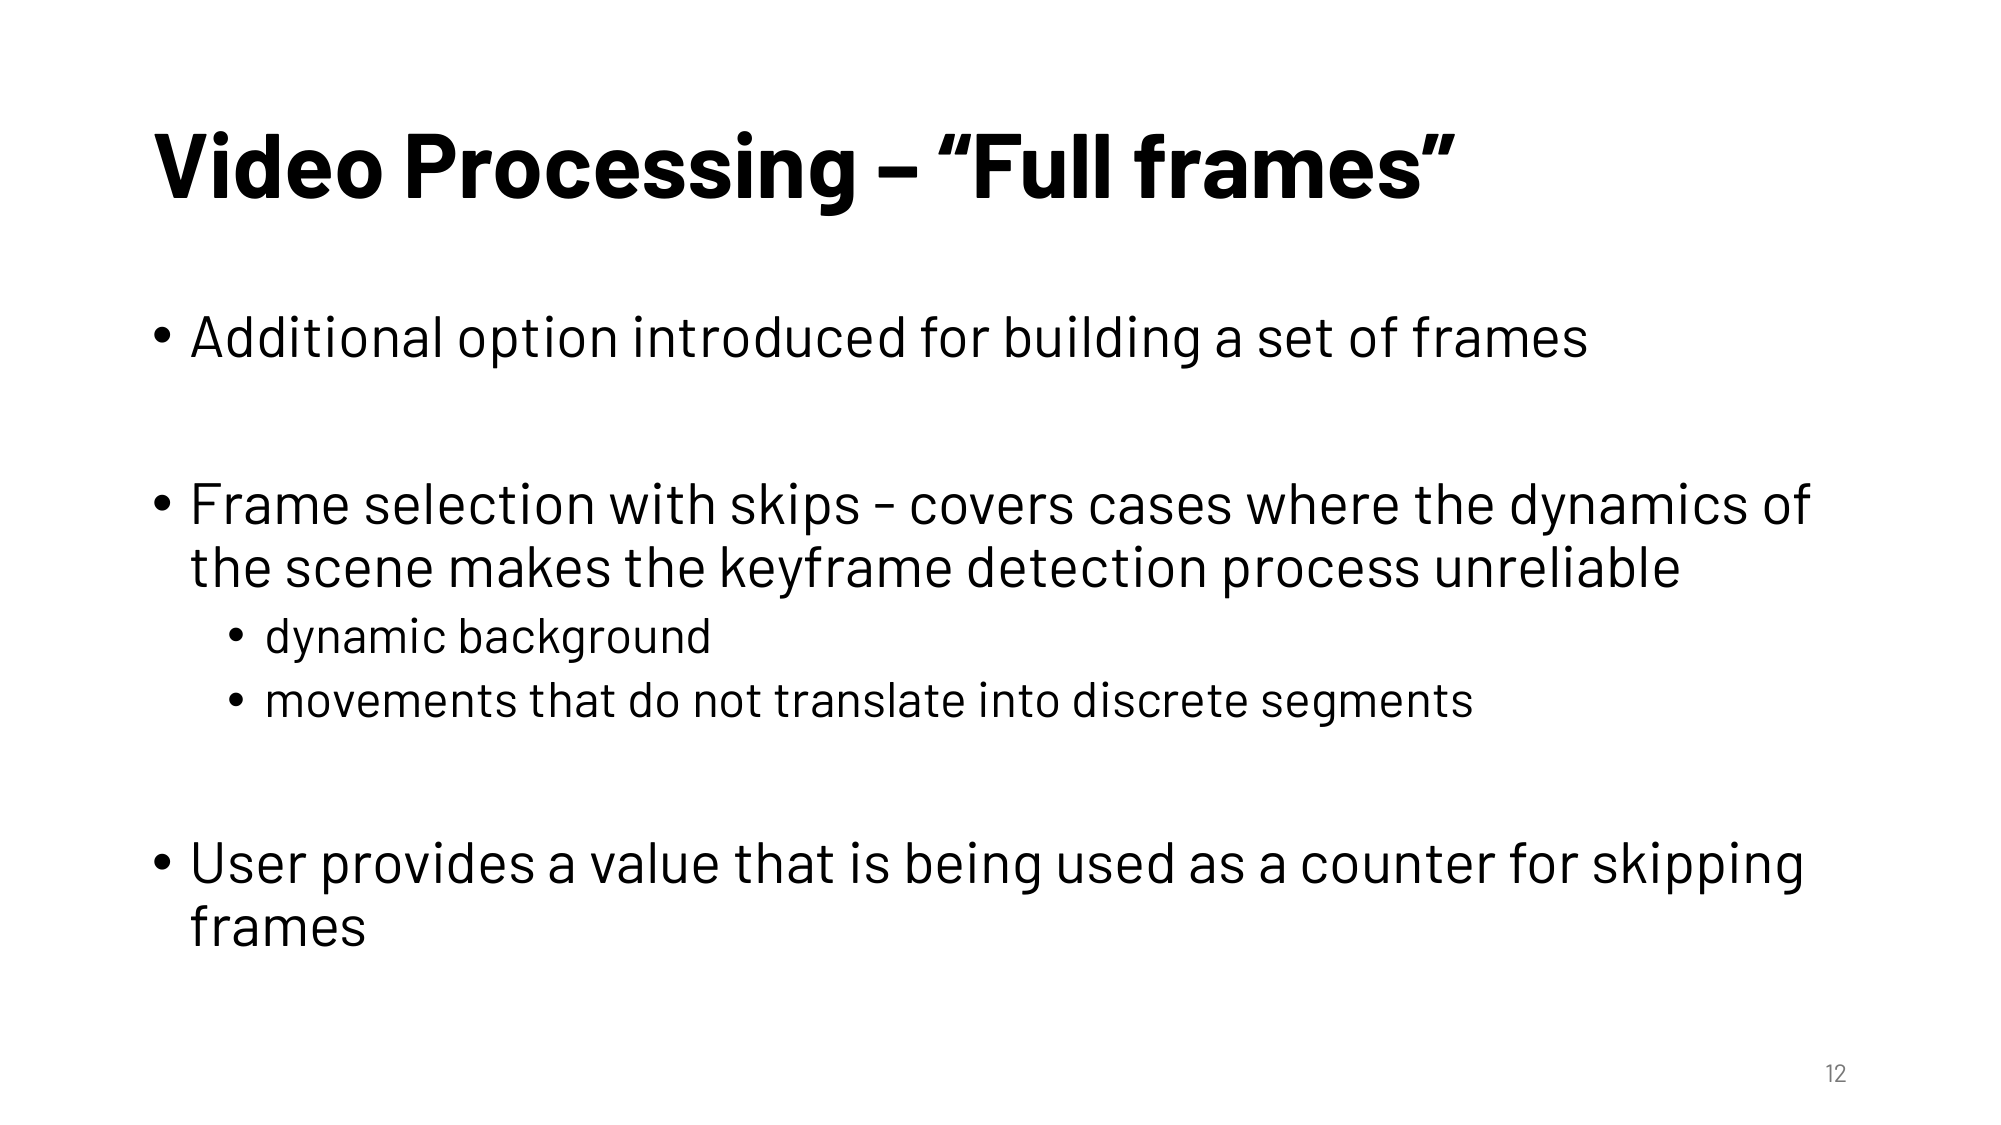

# Video Processing – “Full frames”
Additional option introduced for building a set of frames

Frame selection with skips - covers cases where the dynamics of the scene makes the keyframe detection process unreliable
dynamic background
movements that do not translate into discrete segments

User provides a value that is being used as a counter for skipping frames

12